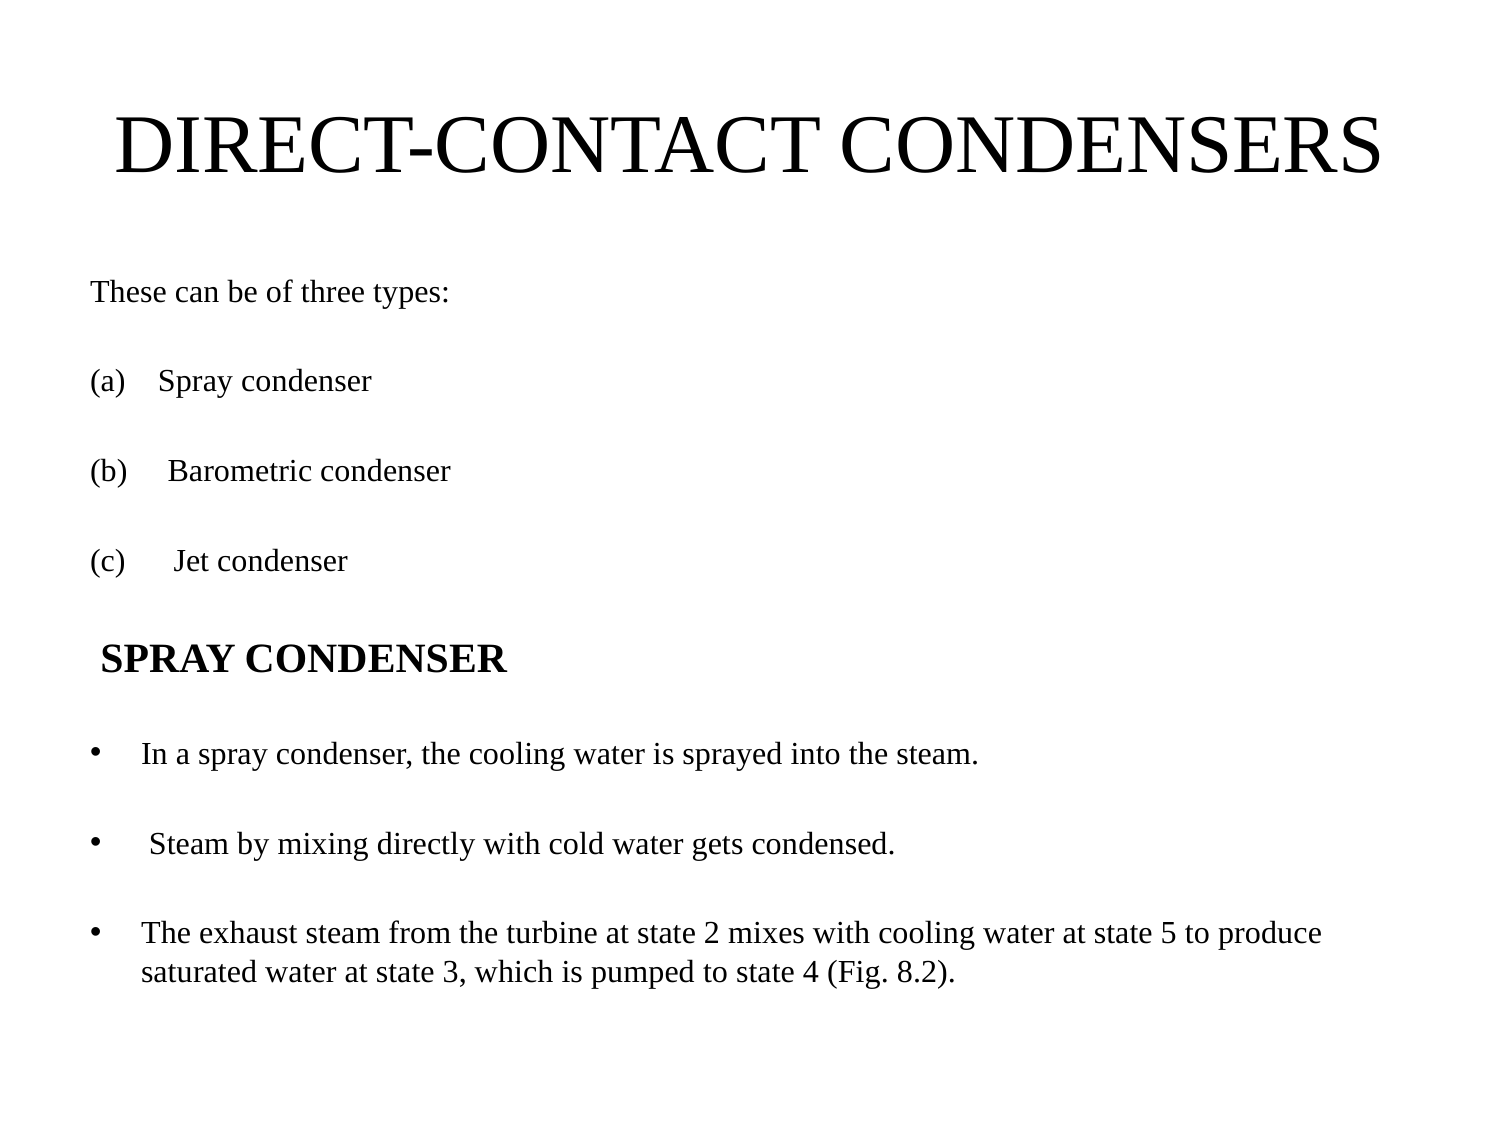

# DIRECT-CONTACT CONDENSERS
These can be of three types:

Spray condenser

(b)     Barometric condenser

(c)      Jet condenser

 SPRAY CONDENSER

In a spray condenser, the cooling water is sprayed into the steam.

 Steam by mixing directly with cold water gets condensed.

The exhaust steam from the turbine at state 2 mixes with cooling water at state 5 to produce saturated water at state 3, which is pumped to state 4 (Fig. 8.2).